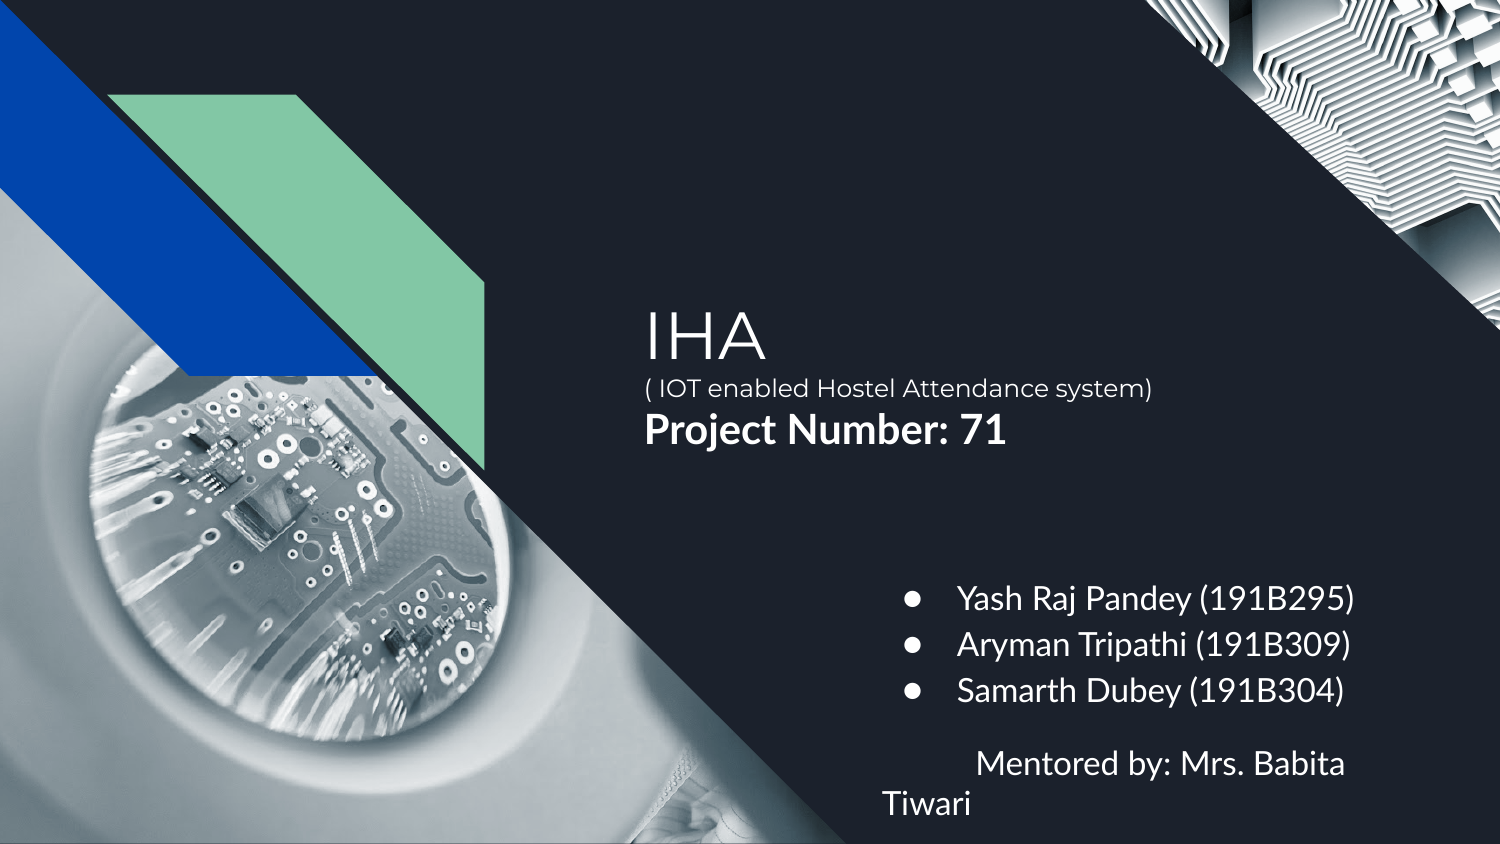

# IHA ( IOT enabled Hostel Attendance system)
Project Number: 71
Yash Raj Pandey (191B295)
Aryman Tripathi (191B309)
Samarth Dubey (191B304)
           Mentored by: Mrs. Babita Tiwari